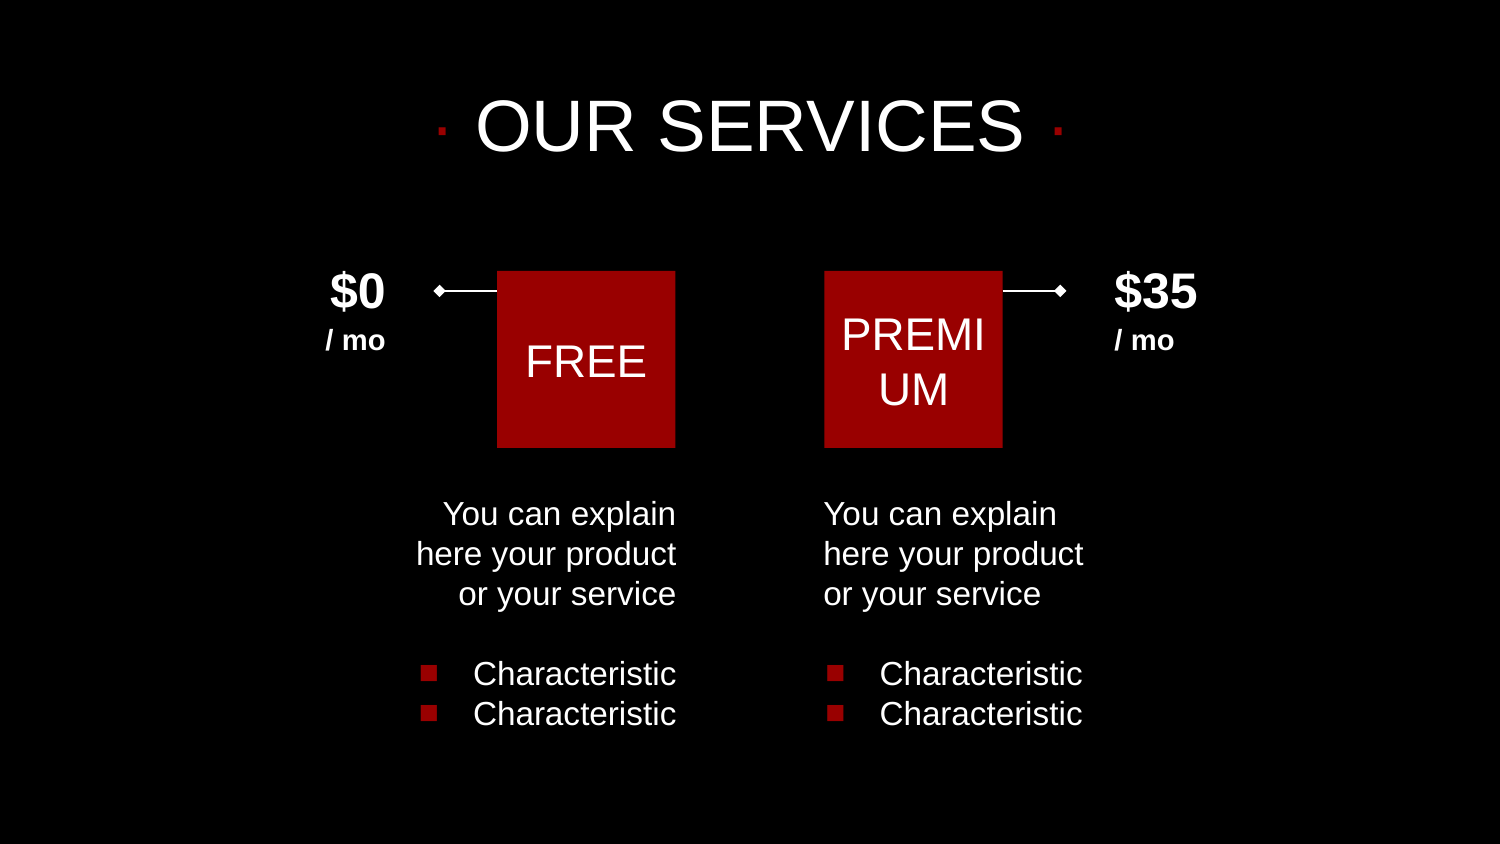

# · OUR SERVICES ·
$0
$35

/ mo
/ mo
FREE
PREMIUM
You can explain here your product or your service

Characteristic
Characteristic
You can explain here your product or your service

Characteristic
Characteristic